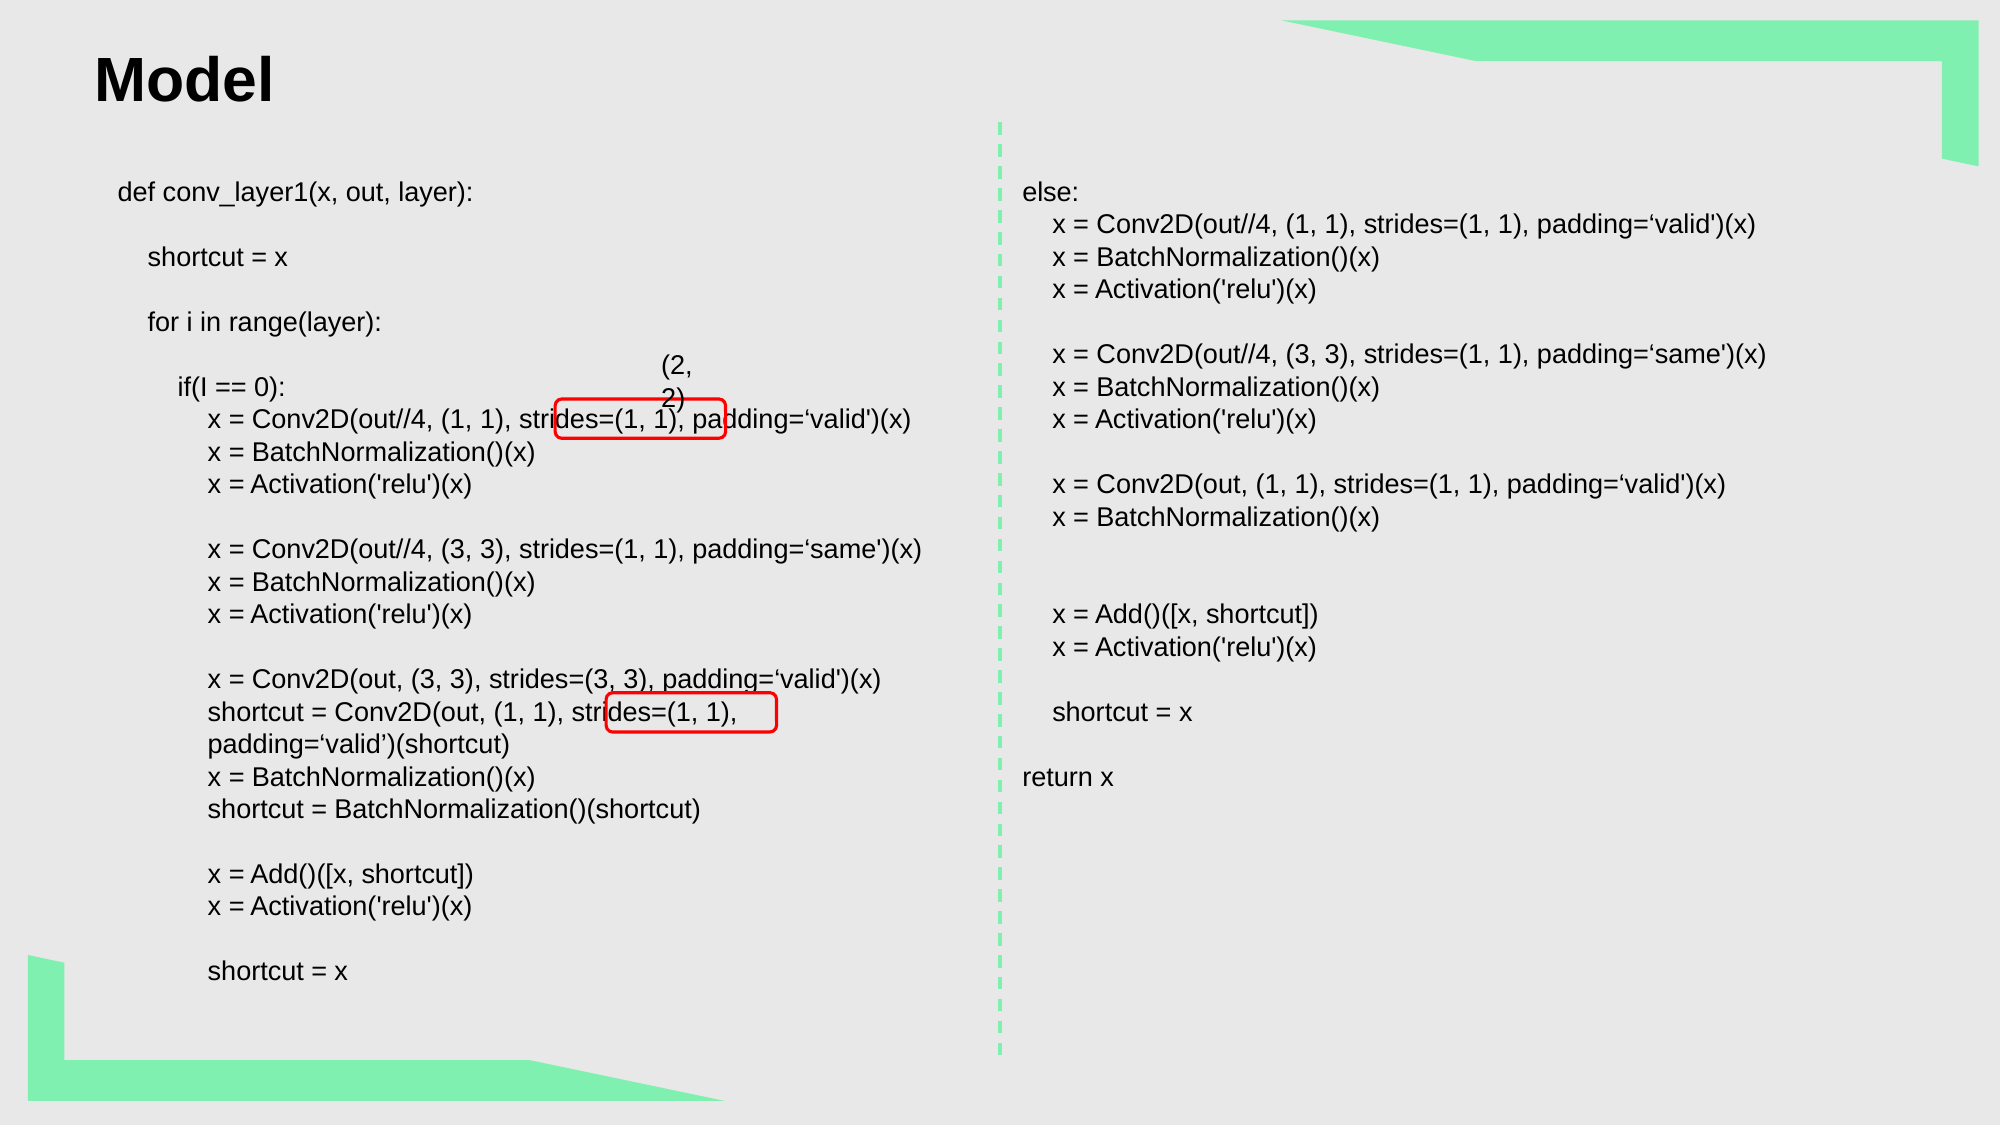

Model
def conv_layer1(x, out, layer):

    shortcut = x
    for i in range(layer):

        if(I == 0):
            x = Conv2D(out//4, (1, 1), strides=(1, 1), padding=‘valid')(x)
            x = BatchNormalization()(x)
            x = Activation('relu')(x)

            x = Conv2D(out//4, (3, 3), strides=(1, 1), padding=‘same')(x)
            x = BatchNormalization()(x)
            x = Activation('relu')(x)

            x = Conv2D(out, (3, 3), strides=(3, 3), padding=‘valid')(x)
            shortcut = Conv2D(out, (1, 1), strides=(1, 1),
            padding=‘valid’)(shortcut)
            x = BatchNormalization()(x)
            shortcut = BatchNormalization()(shortcut)
            x = Add()([x, shortcut])
            x = Activation('relu')(x)

            shortcut = x
else:
    x = Conv2D(out//4, (1, 1), strides=(1, 1), padding=‘valid')(x)
    x = BatchNormalization()(x)
    x = Activation('relu')(x)

    x = Conv2D(out//4, (3, 3), strides=(1, 1), padding=‘same')(x)
    x = BatchNormalization()(x)
    x = Activation('relu')(x)

    x = Conv2D(out, (1, 1), strides=(1, 1), padding=‘valid')(x)
    x = BatchNormalization()(x)

    x = Add()([x, shortcut])
    x = Activation('relu')(x)

    shortcut = x

return x

(2, 2)